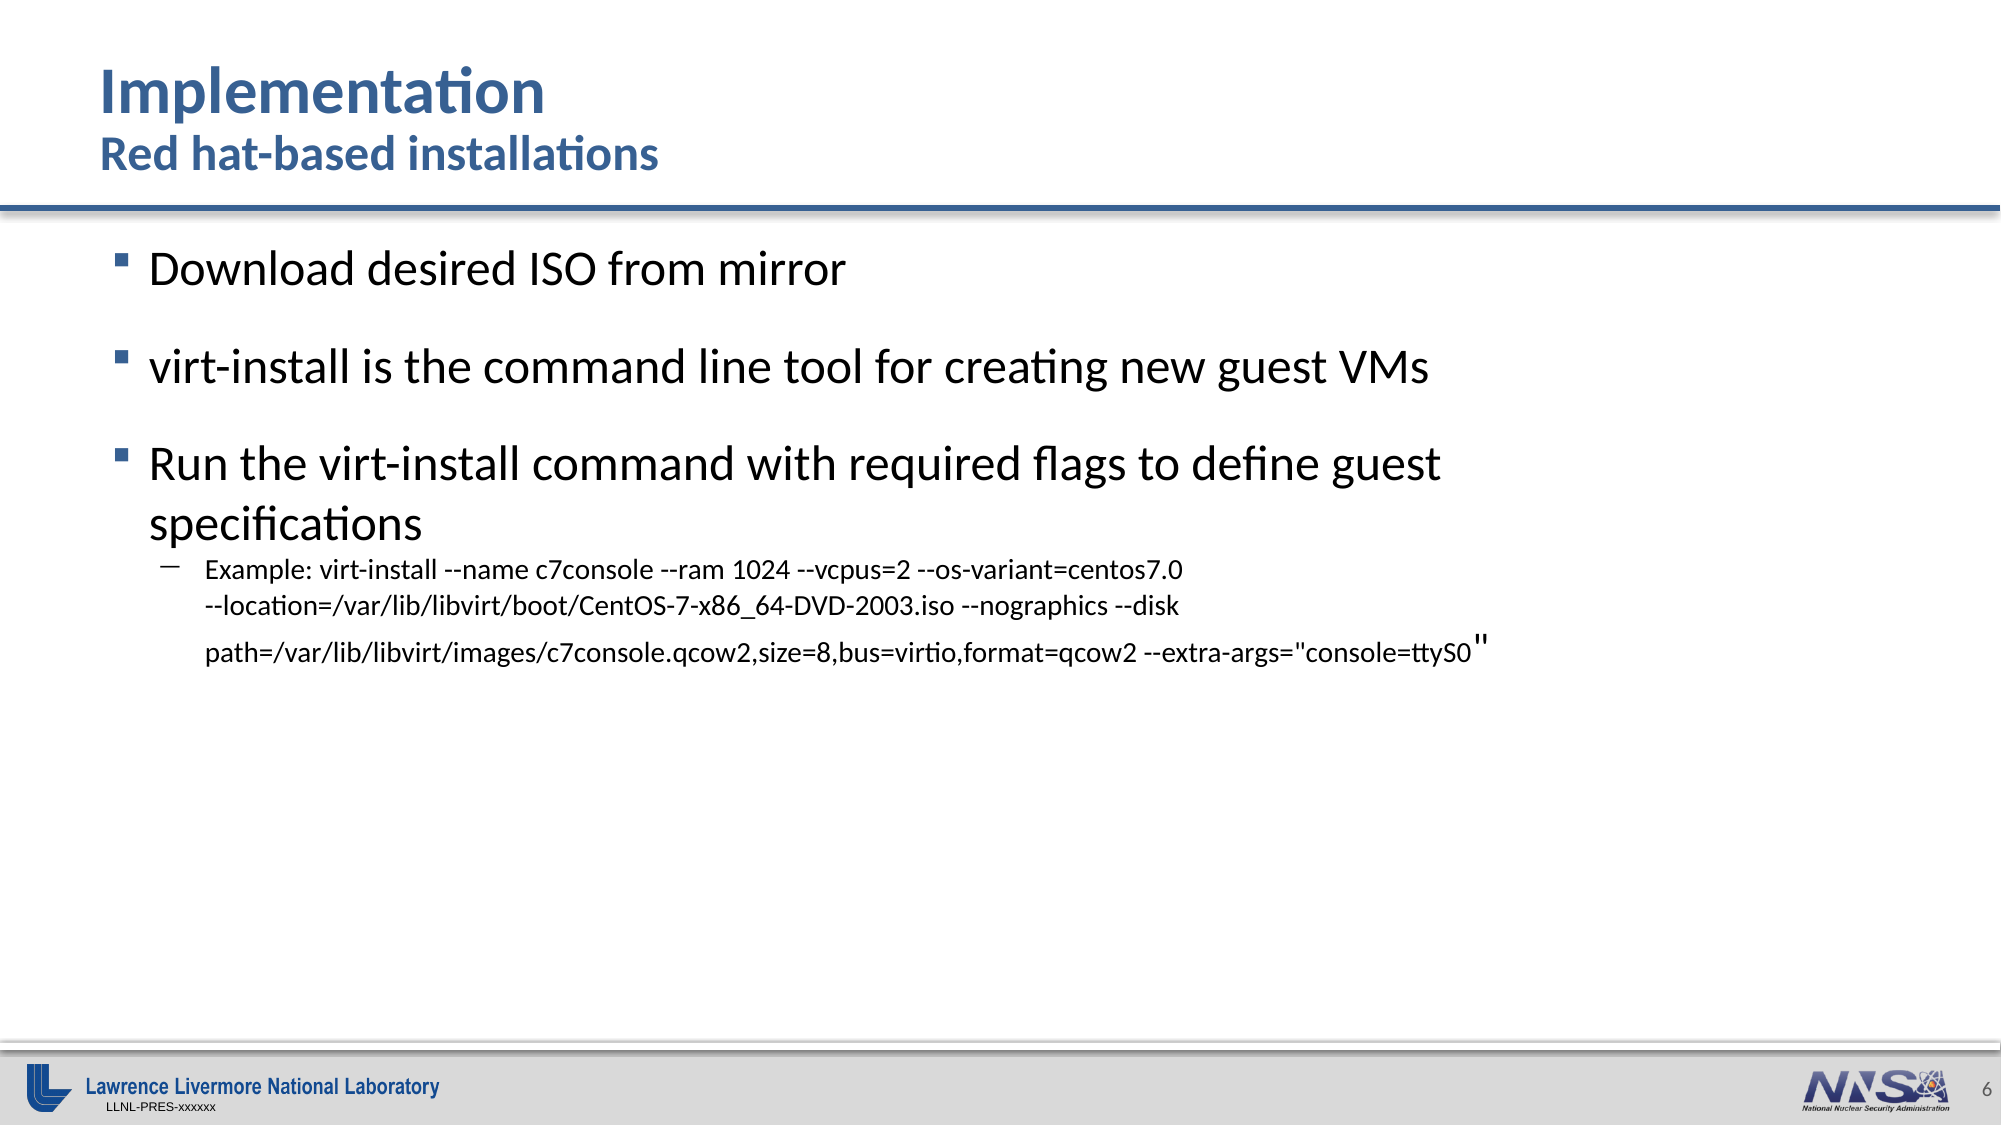

# Implementation Red hat-based installations
Download desired ISO from mirror
virt-install is the command line tool for creating new guest VMs
Run the virt-install command with required flags to define guest specifications
Example: virt-install --name c7console --ram 1024 --vcpus=2 --os-variant=centos7.0 --location=/var/lib/libvirt/boot/CentOS-7-x86_64-DVD-2003.iso --nographics --disk path=/var/lib/libvirt/images/c7console.qcow2,size=8,bus=virtio,format=qcow2 --extra-args="console=ttyS0"